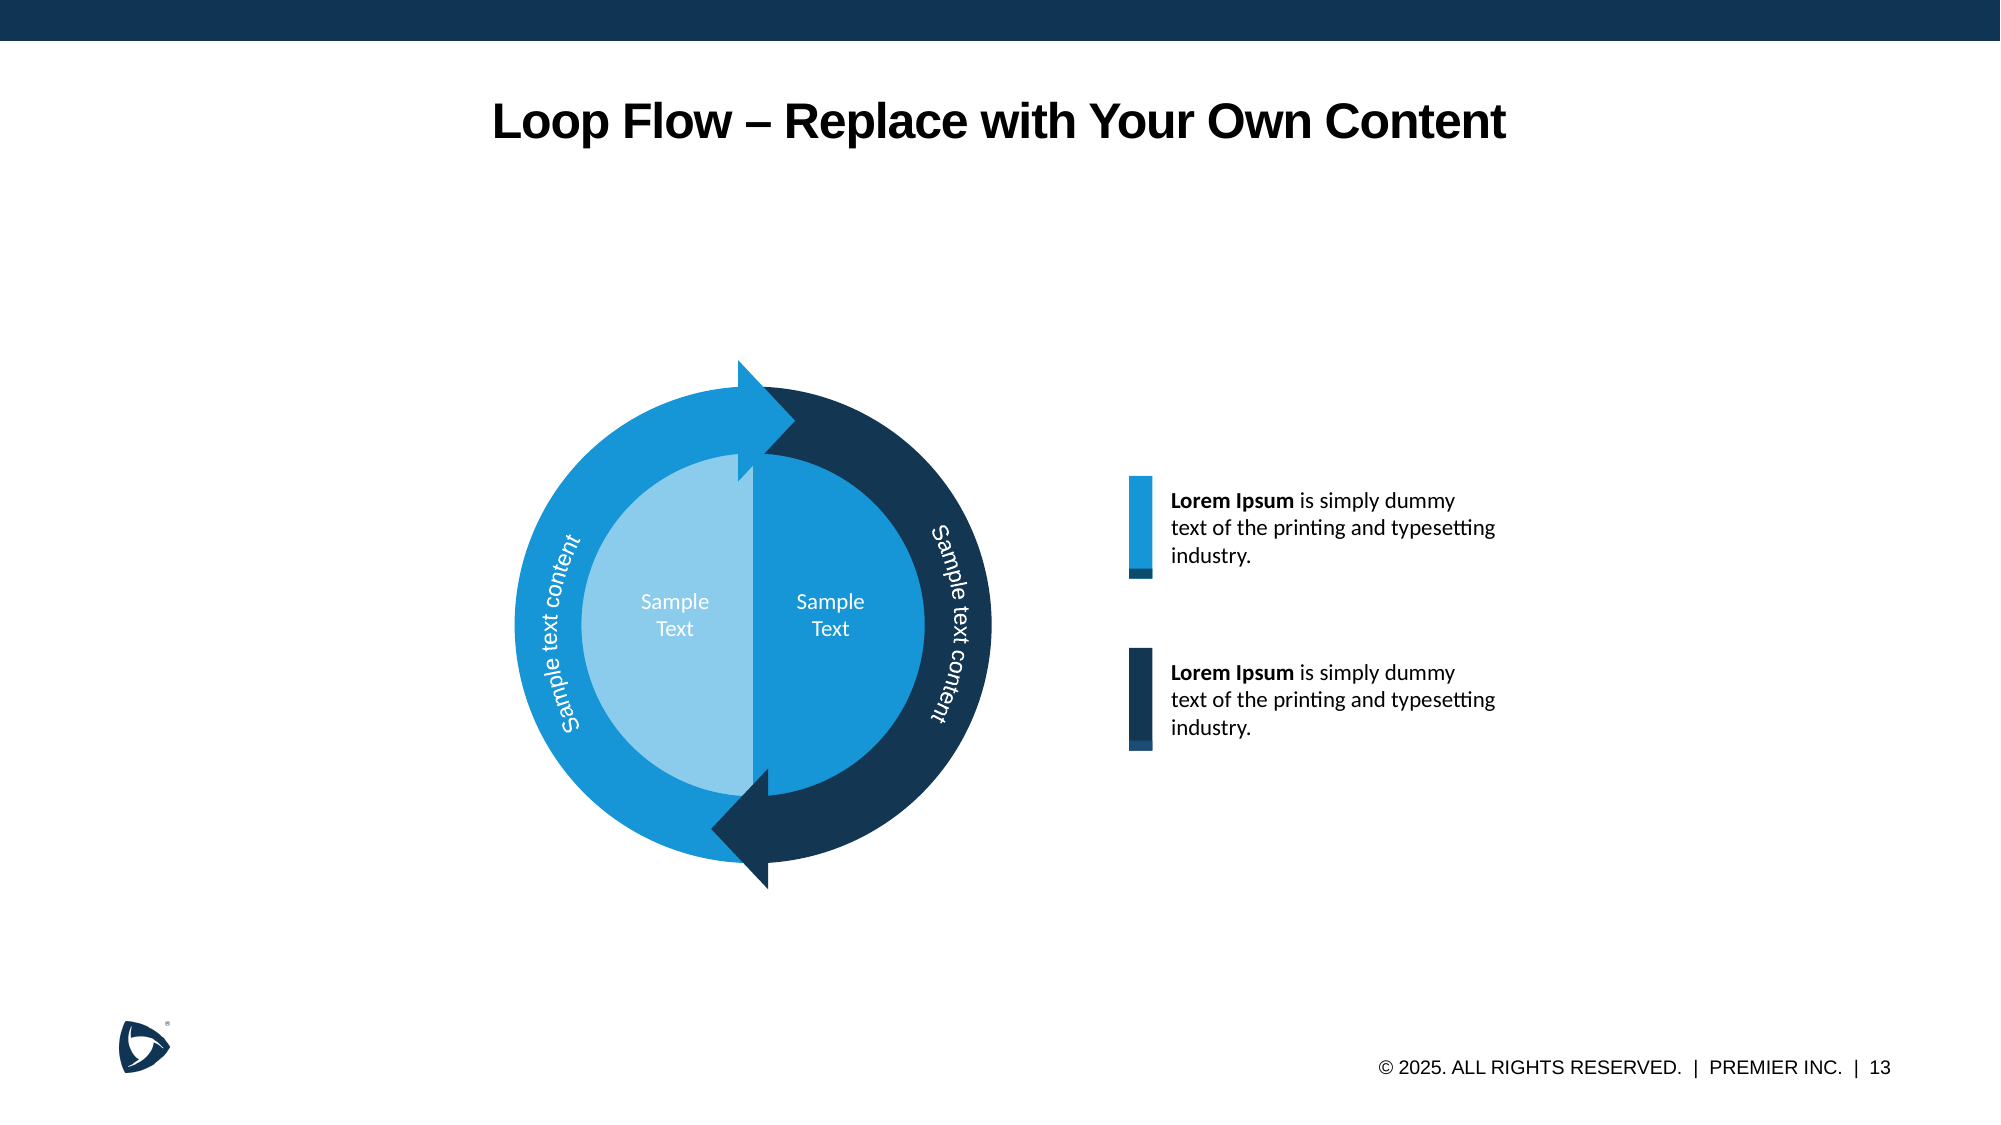

# Loop Flow – Replace with Your Own Content

### Chart

| Category | Sales |
|---|---|
| 1st Qtr | 2.0 |
| 2nd Qtr | 2.0 |
Sample text content

Lorem Ipsum is simply dummy text of the printing and typesetting industry.
Sample Text
Sample Text

Lorem Ipsum is simply dummy text of the printing and typesetting industry.
Sample text content